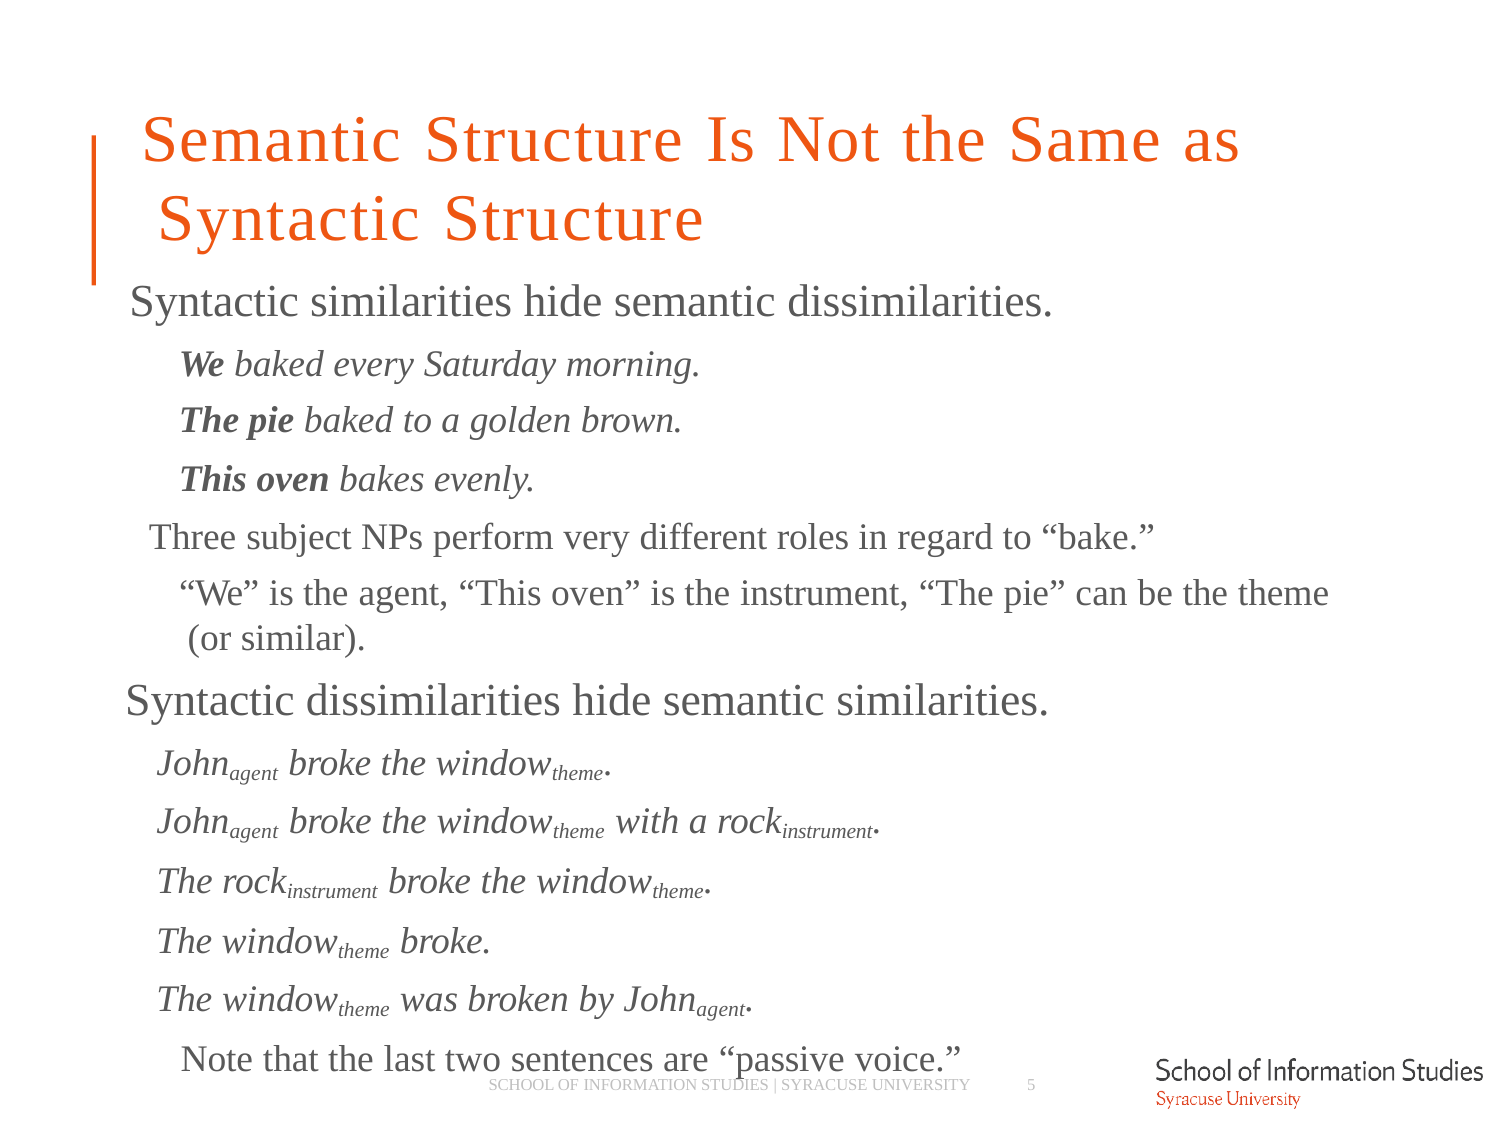

# Semantic Structure Is Not the Same as  Syntactic Structure
Syntactic similarities hide semantic dissimilarities.
­ We baked every Saturday morning.
­ The pie baked to a golden brown.
­ This oven bakes evenly.
­ Three subject NPs perform very different roles in regard to “bake.”
­ “We” is the agent, “This oven” is the instrument, “The pie” can be the theme  (or similar).
Syntactic dissimilarities hide semantic similarities.
­ Johnagent broke the windowtheme.
­ Johnagent broke the windowtheme with a rockinstrument.
­ The rockinstrument broke the windowtheme.
­ The windowtheme broke.
­ The windowtheme was broken by Johnagent.
­ Note that the last two sentences are “passive voice.”
SCHOOL OF INFORMATION STUDIES | SYRACUSE UNIVERSITY
5